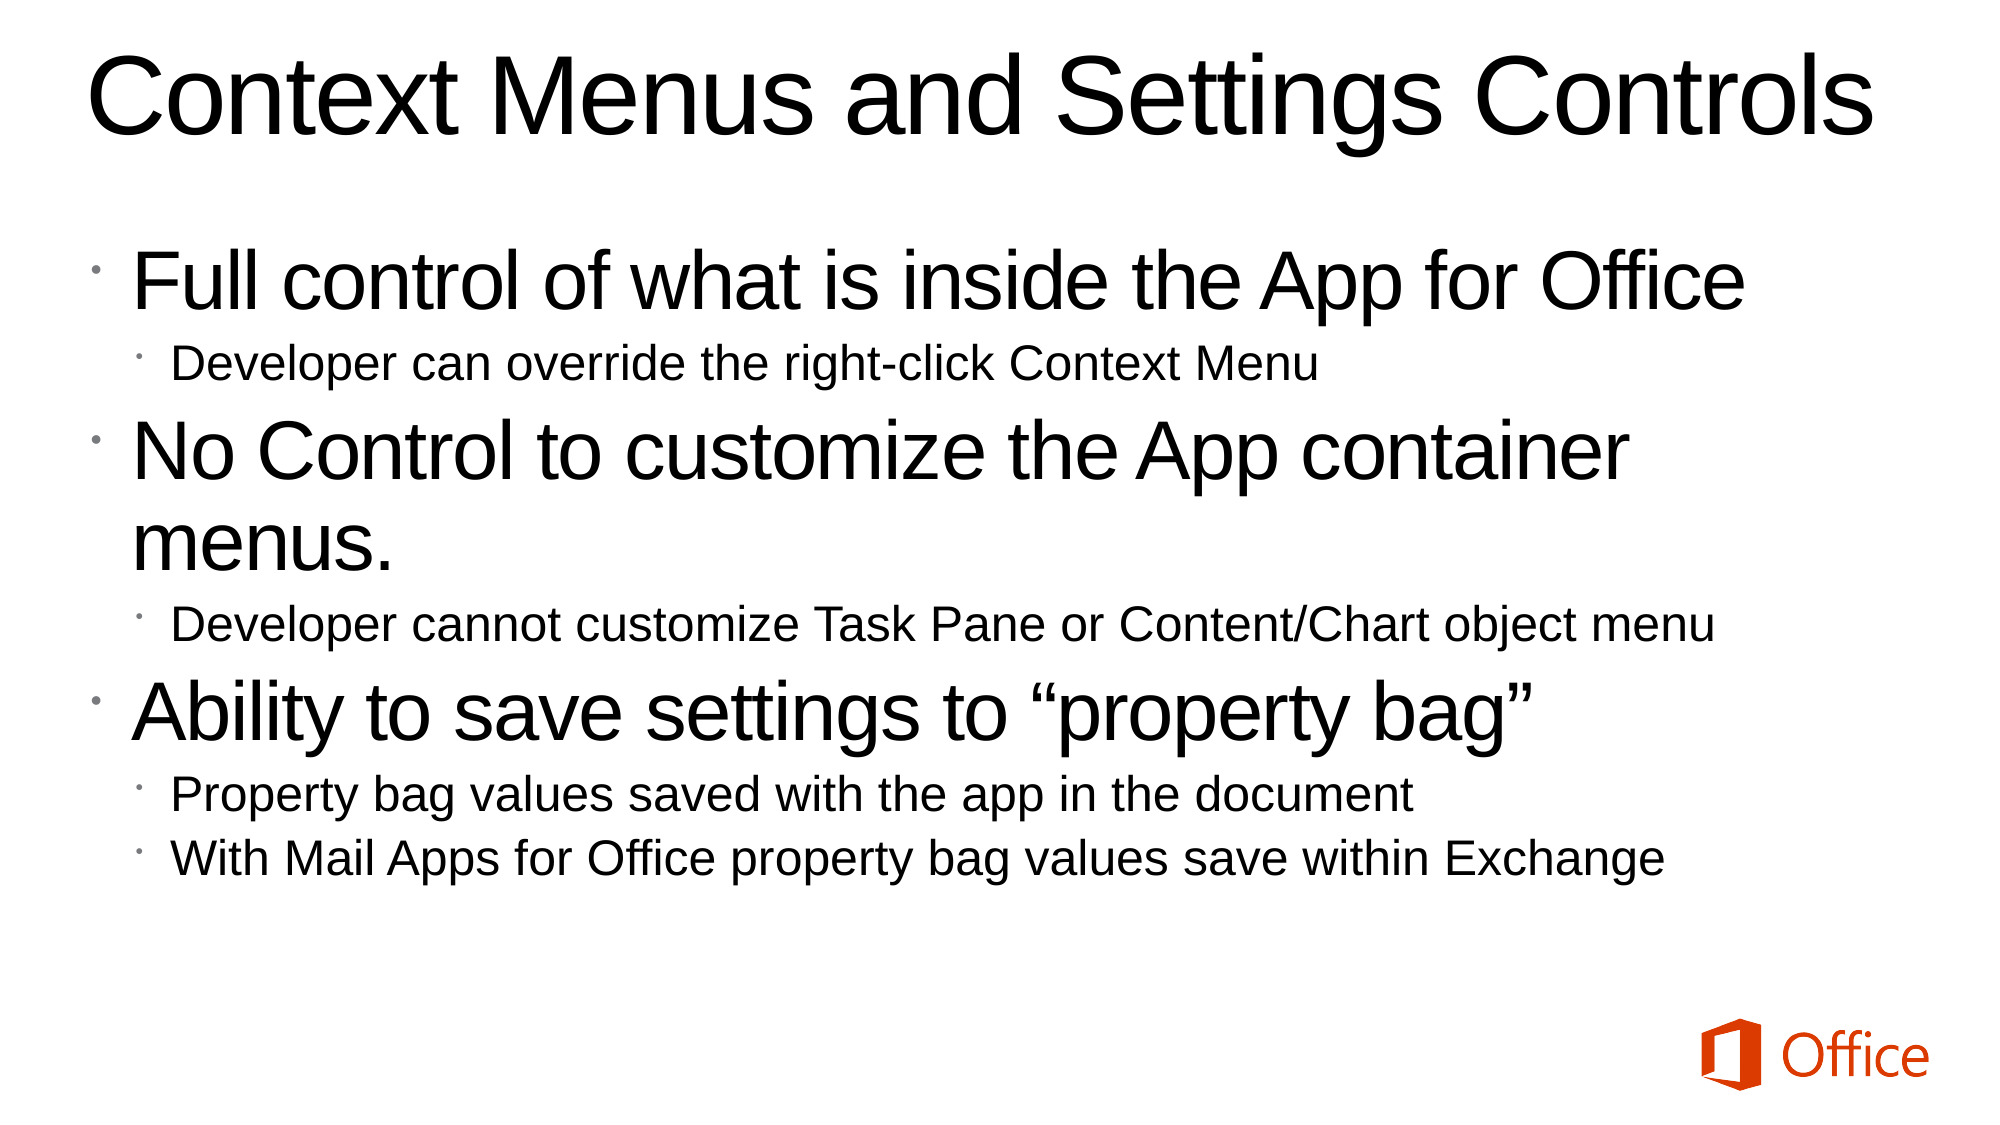

# Context Menus and Settings Controls
Full control of what is inside the App for Office
Developer can override the right-click Context Menu
No Control to customize the App container menus.
Developer cannot customize Task Pane or Content/Chart object menu
Ability to save settings to “property bag”
Property bag values saved with the app in the document
With Mail Apps for Office property bag values save within Exchange